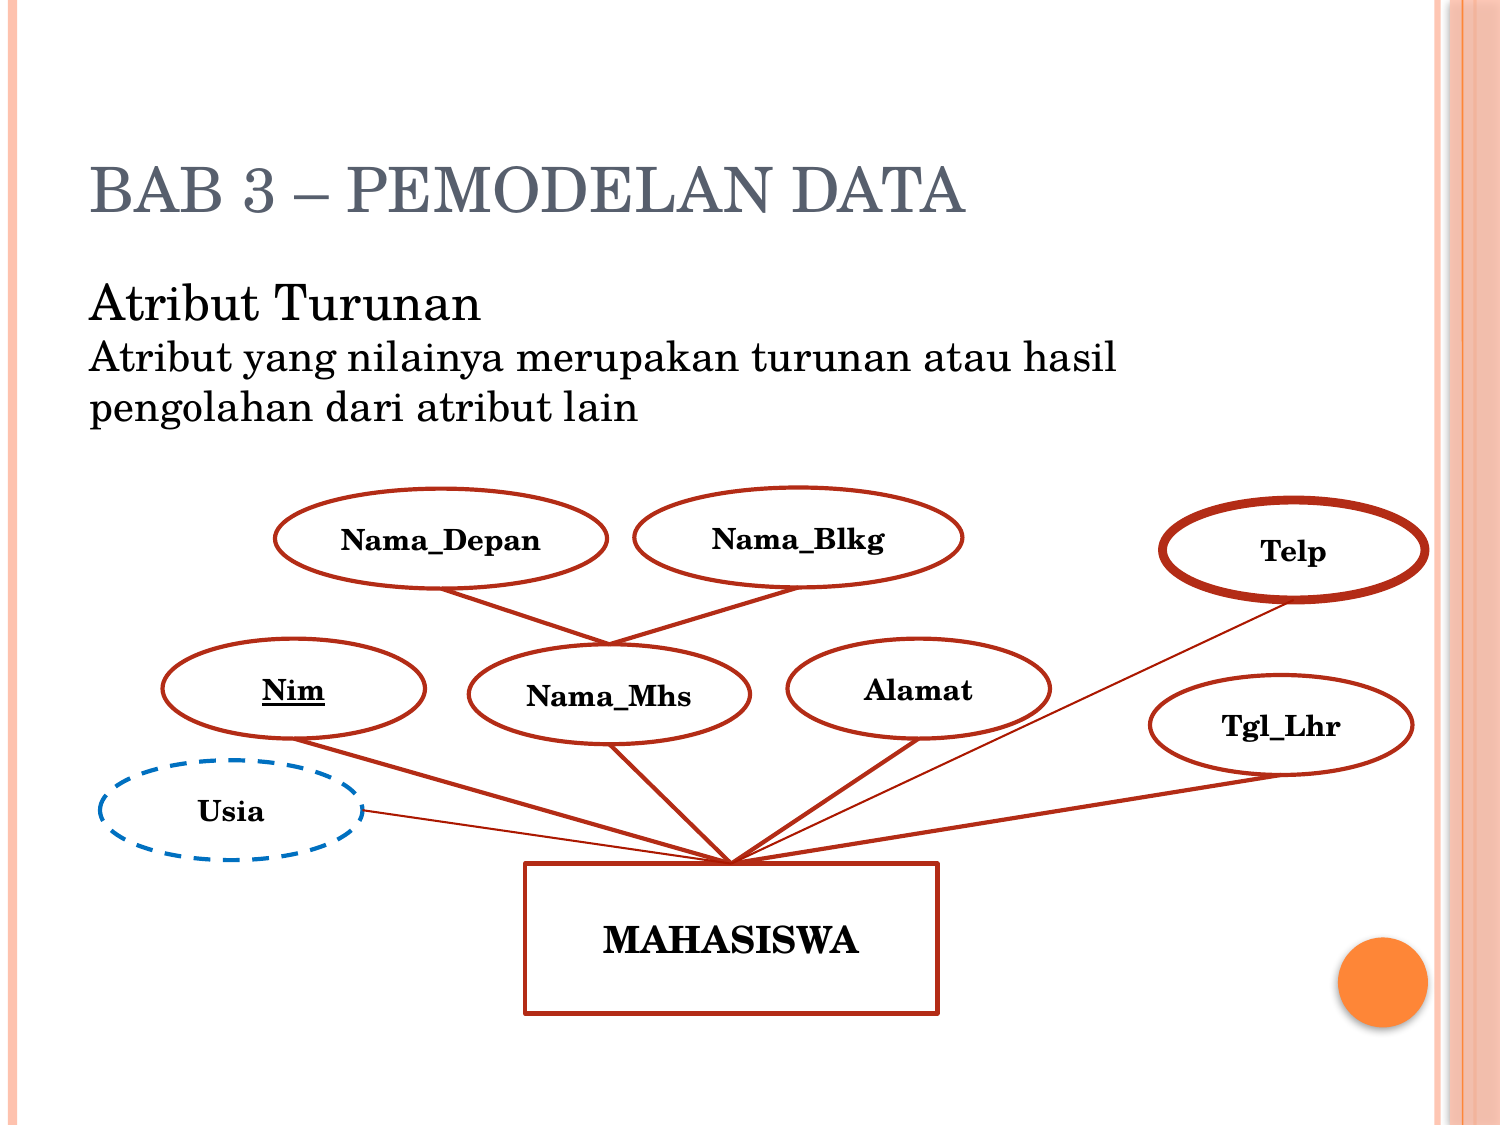

# Bab 3 – Pemodelan Data
Atribut Turunan
Atribut yang nilainya merupakan turunan atau hasil pengolahan dari atribut lain
Nama_Blkg
Nama_Depan
Telp
Nim
Alamat
Nama_Mhs
Tgl_Lhr
Usia
MAHASISWA